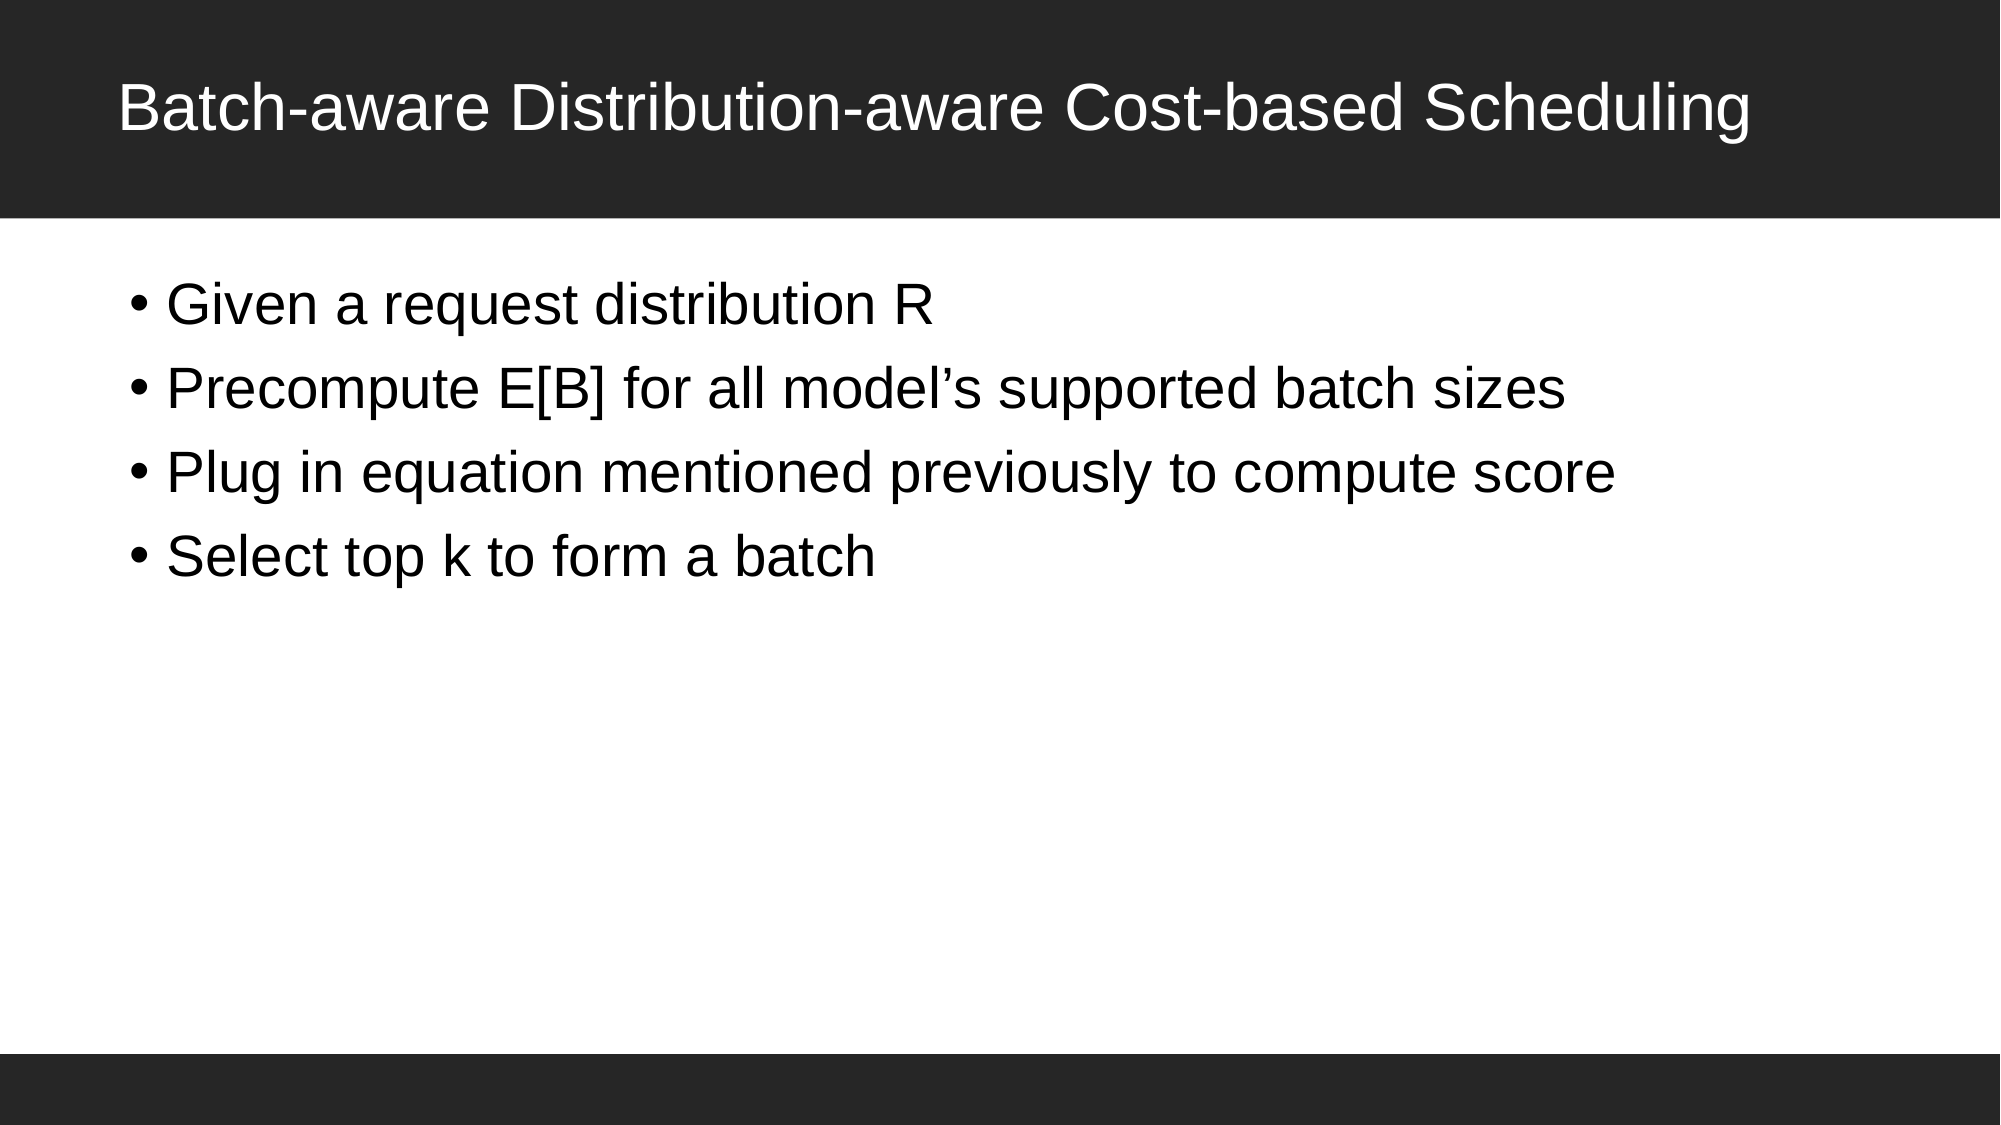

# Batch-aware Distribution-aware Cost-based Scheduling
Given a request distribution R
Precompute E[B] for all model’s supported batch sizes
Plug in equation mentioned previously to compute score
Select top k to form a batch